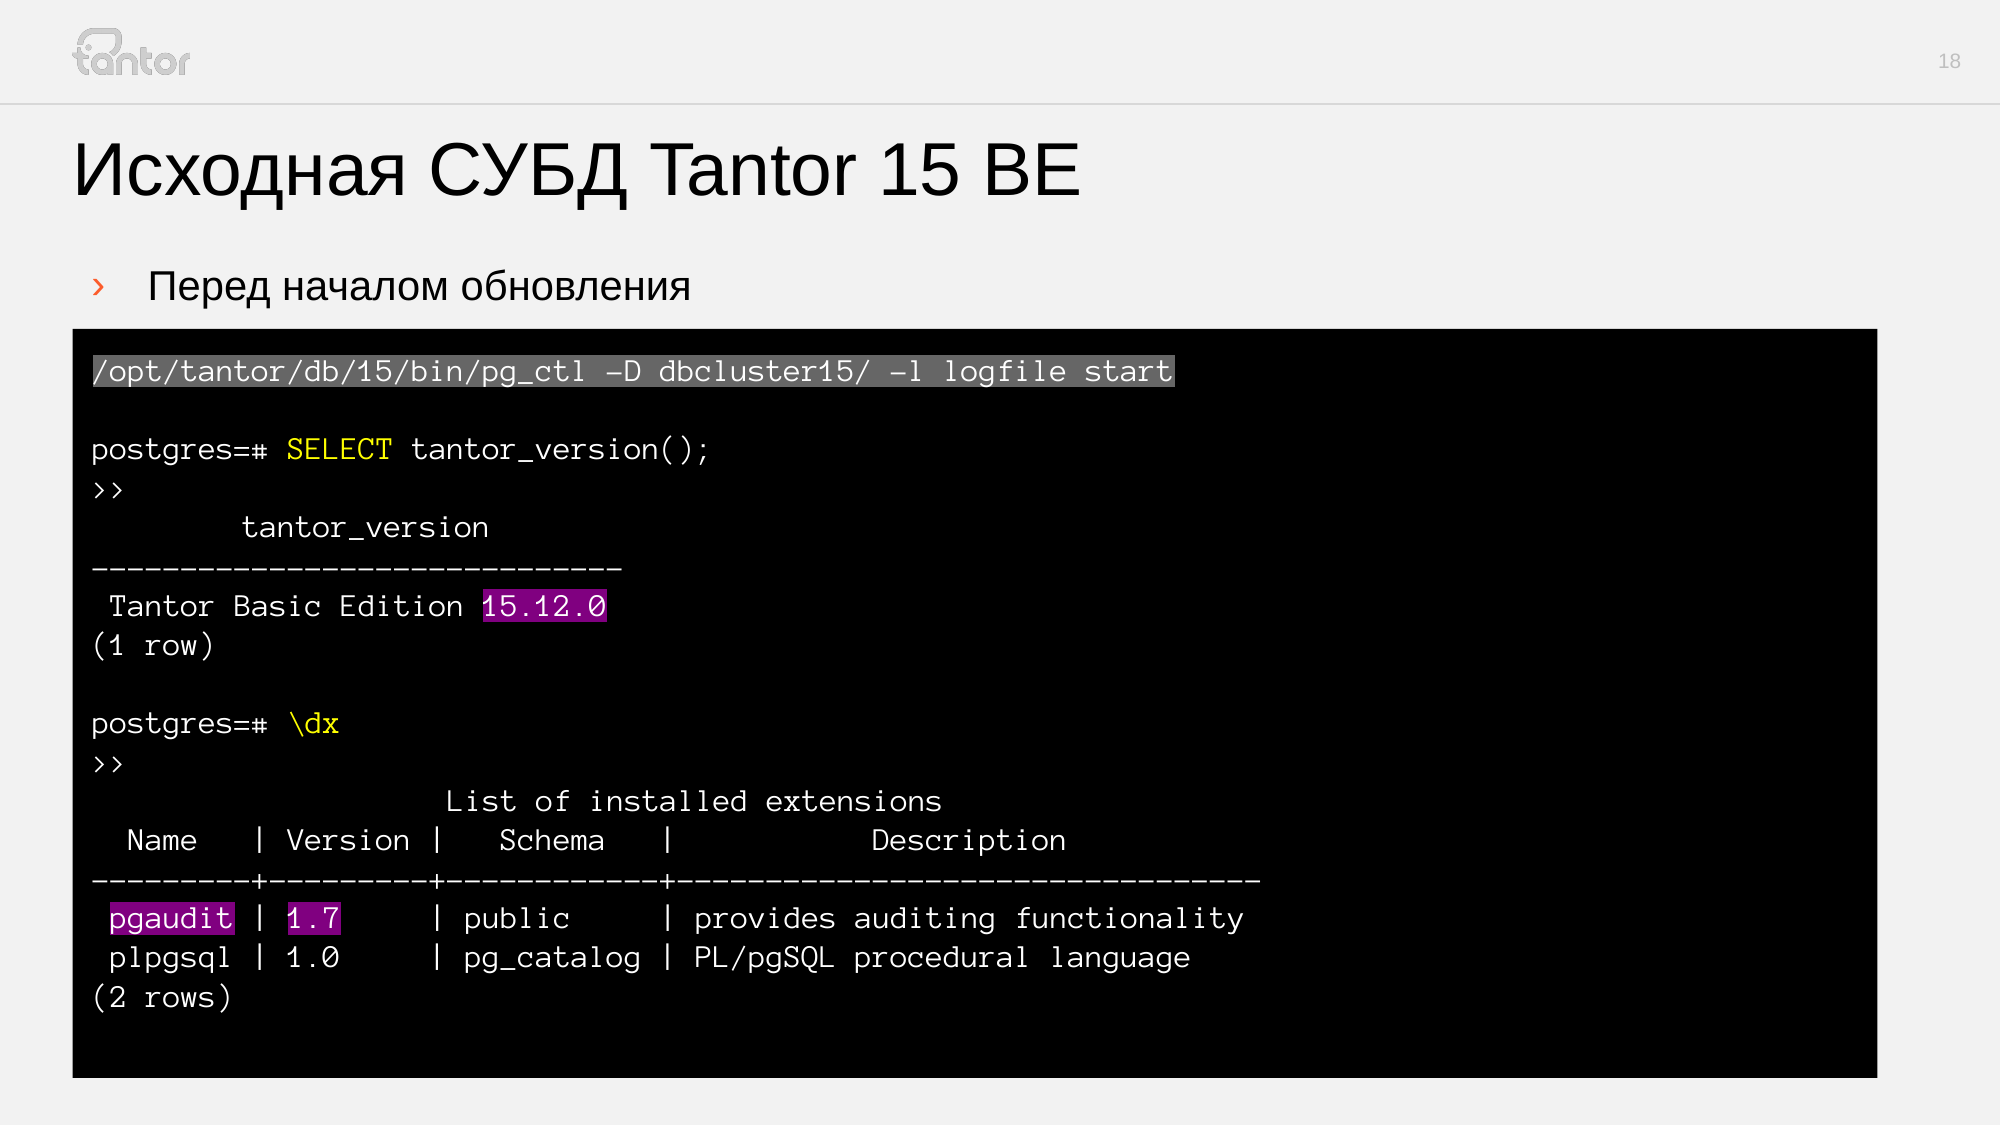

# Исходная СУБД Tantor 15 BE
Перед началом обновления
/opt/tantor/db/15/bin/pg_ctl -D dbcluster15/ -l logfile start

postgres=# SELECT tantor_version();
>>
 	tantor_version
------------------------------
 Tantor Basic Edition 15.12.0
(1 row)

postgres=# \dx
>>
                    List of installed extensions
  Name   | Version |   Schema   |           Description
---------+---------+------------+---------------------------------
 pgaudit | 1.7     | public     | provides auditing functionality
 plpgsql | 1.0     | pg_catalog | PL/pgSQL procedural language
(2 rows)